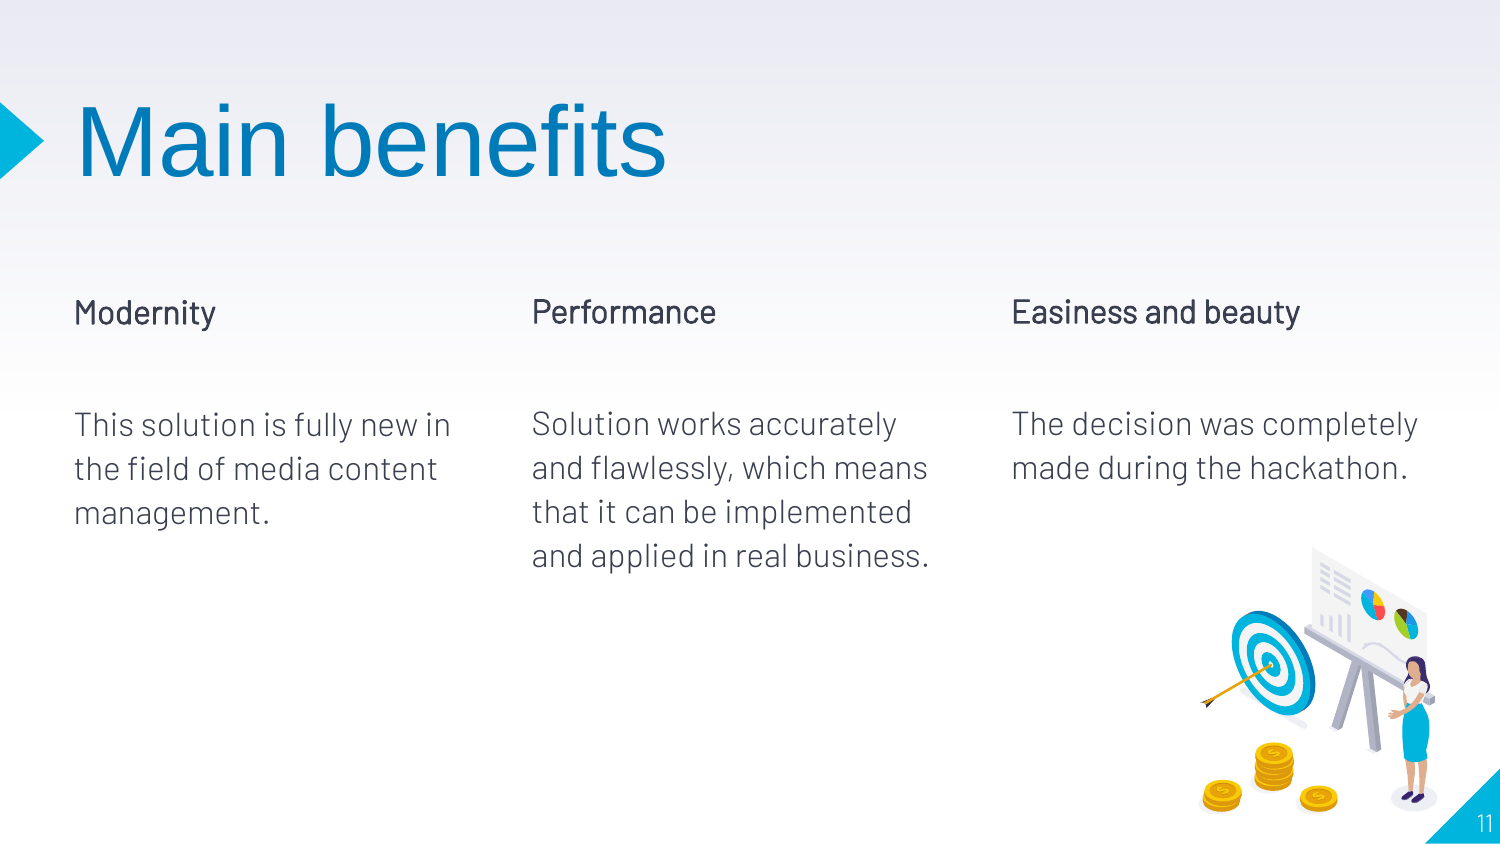

# Main benefits
Performance

Solution works accurately and flawlessly, which means that it can be implemented and applied in real business.
Easiness and beauty

The decision was completely made during the hackathon.
Modernity

This solution is fully new in the field of media content management.

11